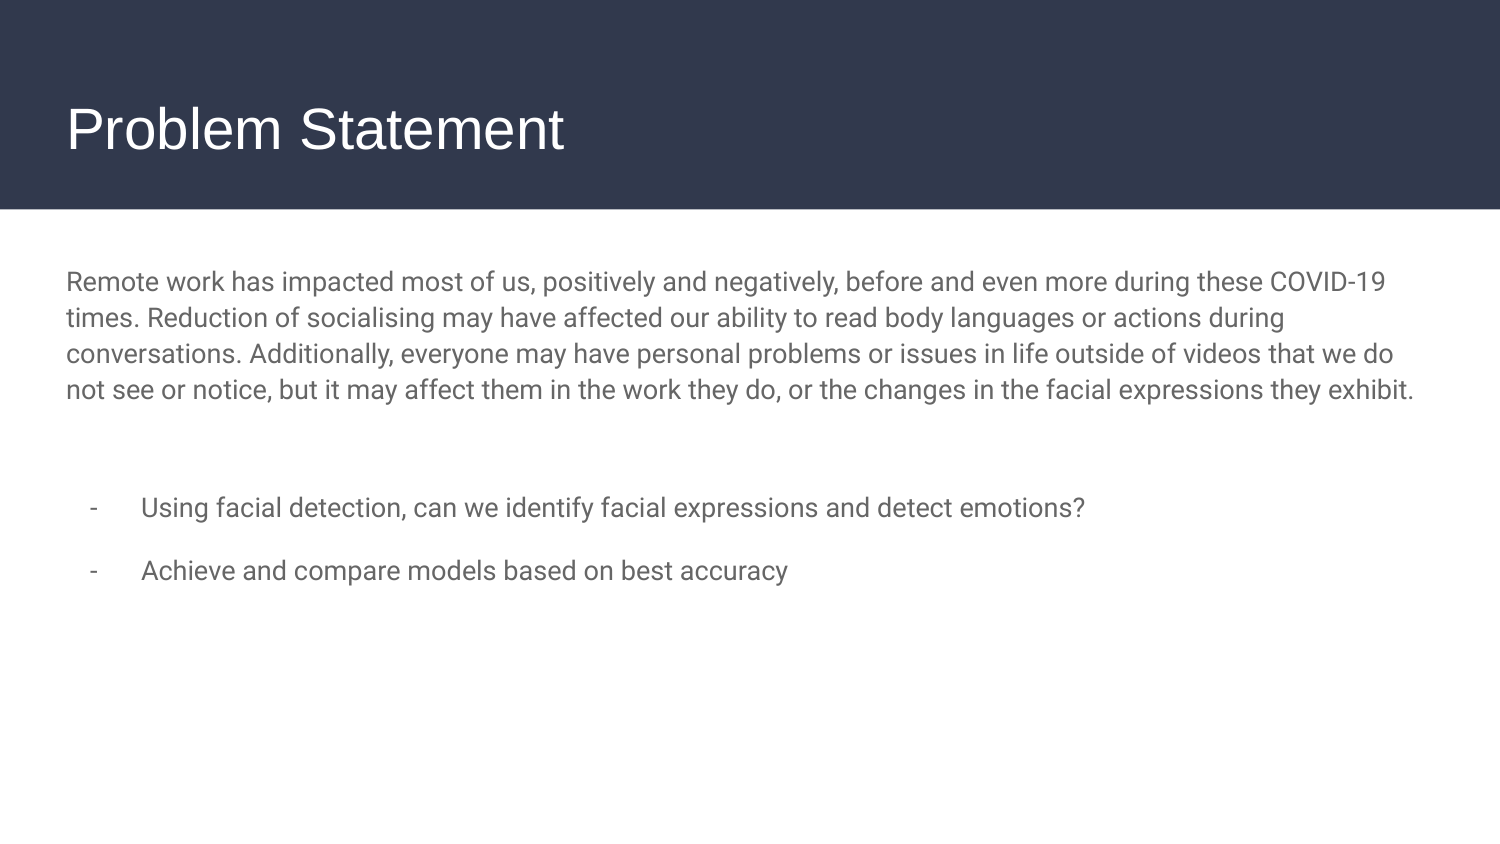

# Problem Statement
Remote work has impacted most of us, positively and negatively, before and even more during these COVID-19 times. Reduction of socialising may have affected our ability to read body languages or actions during conversations. Additionally, everyone may have personal problems or issues in life outside of videos that we do not see or notice, but it may affect them in the work they do, or the changes in the facial expressions they exhibit.

Using facial detection, can we identify facial expressions and detect emotions?

Achieve and compare models based on best accuracy